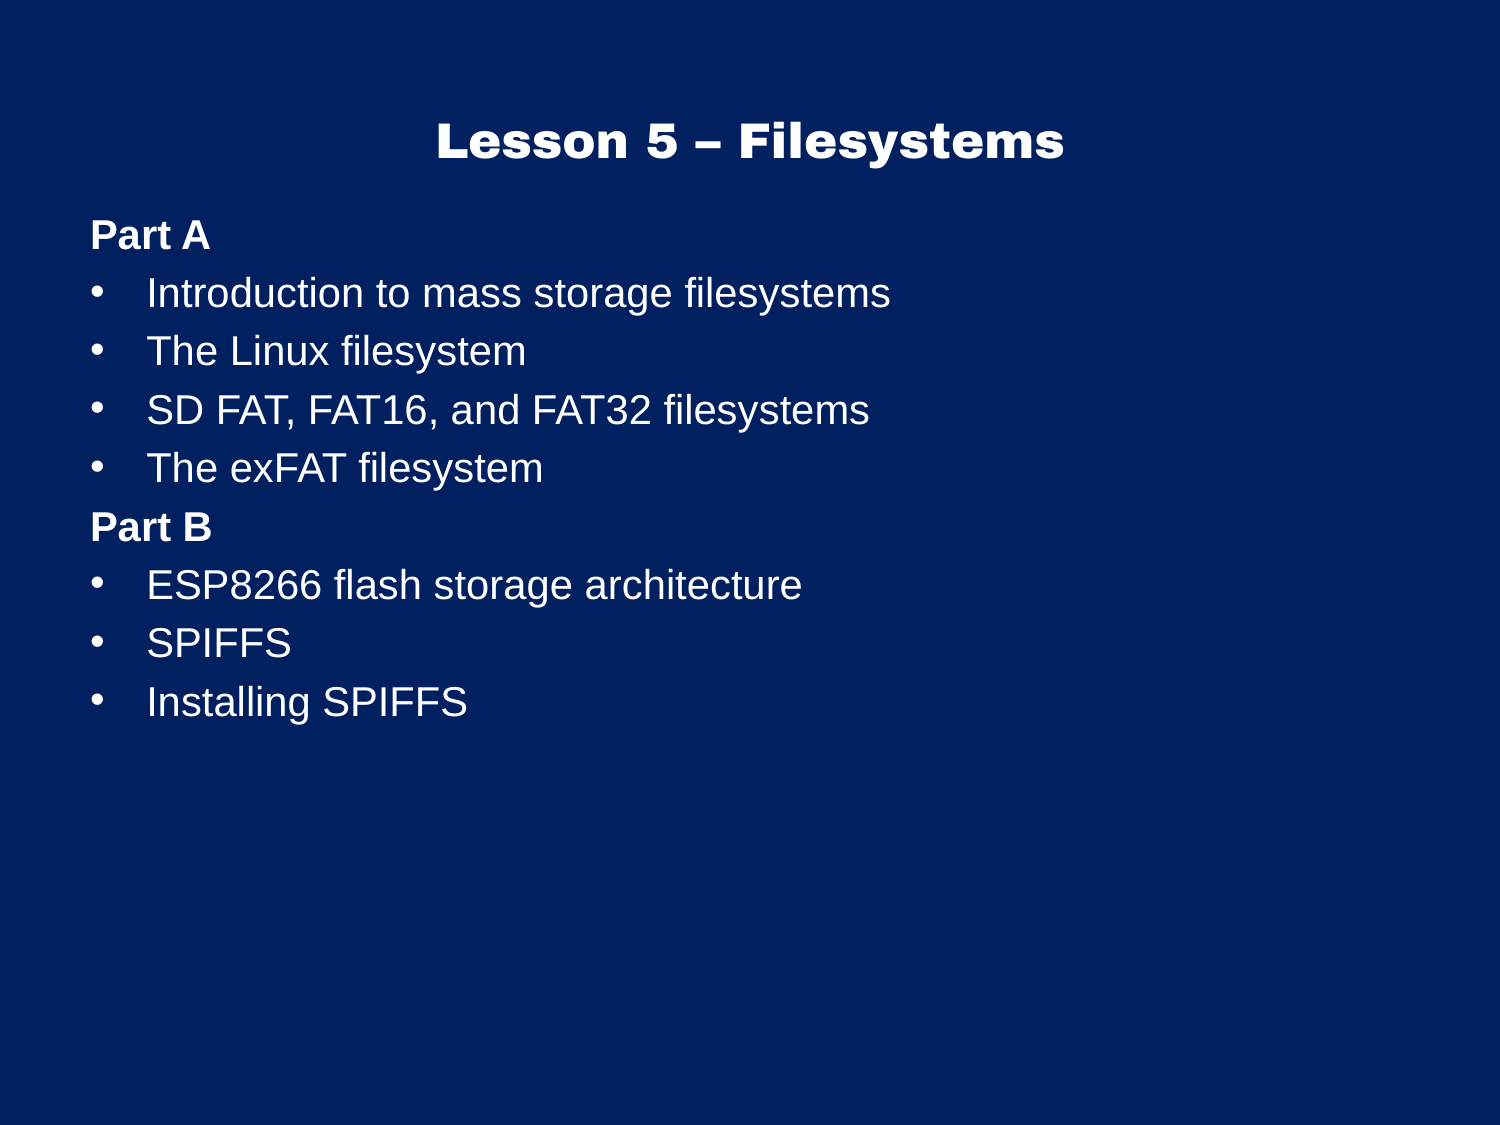

# Lesson 5 – Filesystems
Part A
Introduction to mass storage filesystems
The Linux filesystem
SD FAT, FAT16, and FAT32 filesystems
The exFAT filesystem
Part B
ESP8266 flash storage architecture
SPIFFS
Installing SPIFFS